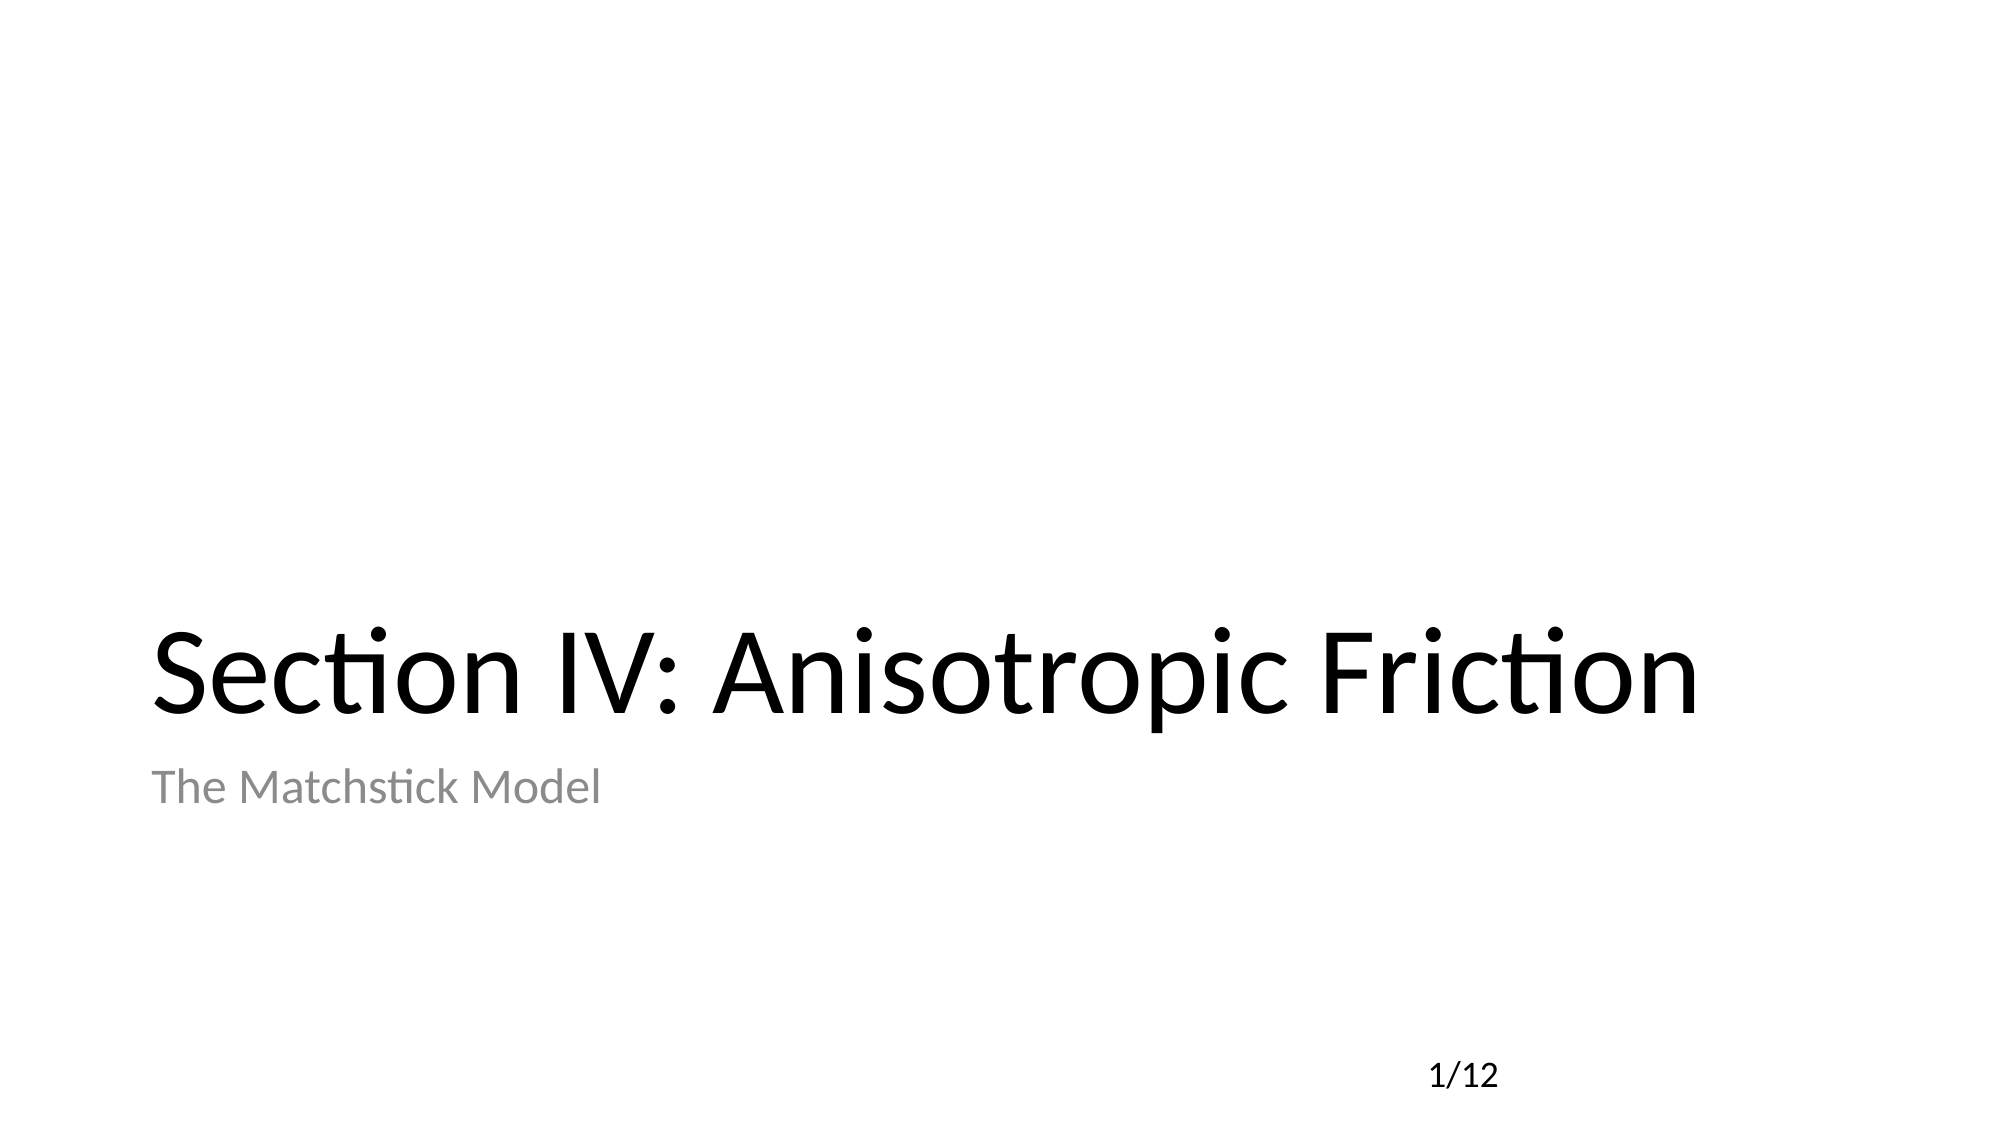

# Section IV: Anisotropic Friction
The Matchstick Model
1/12